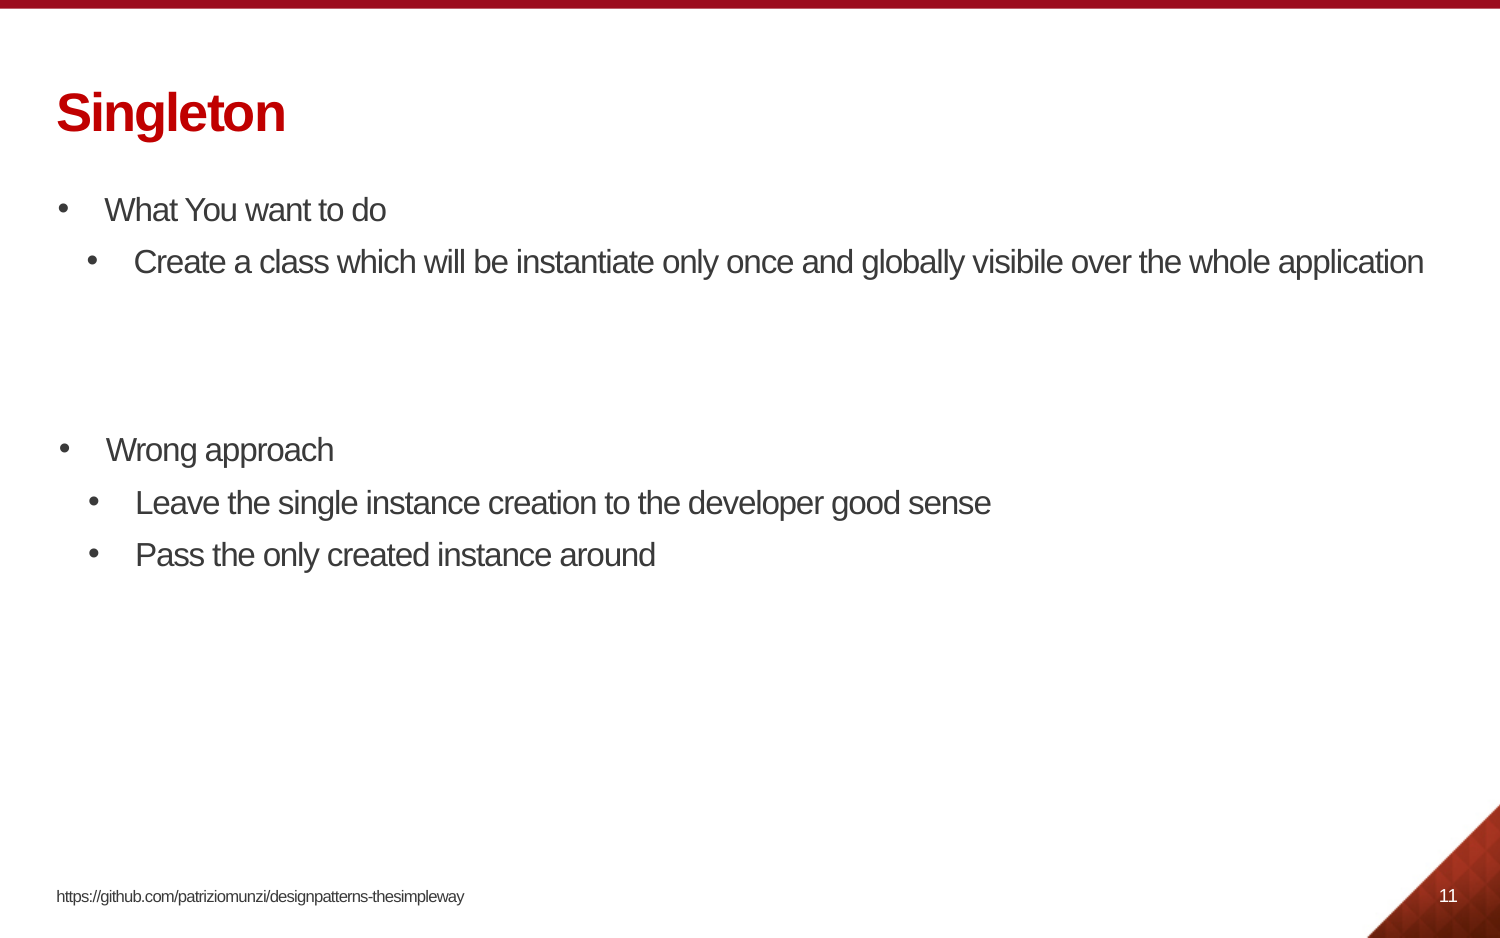

# Singleton
What You want to do
Create a class which will be instantiate only once and globally visibile over the whole application
Wrong approach
Leave the single instance creation to the developer good sense
Pass the only created instance around
11
https://github.com/patriziomunzi/designpatterns-thesimpleway